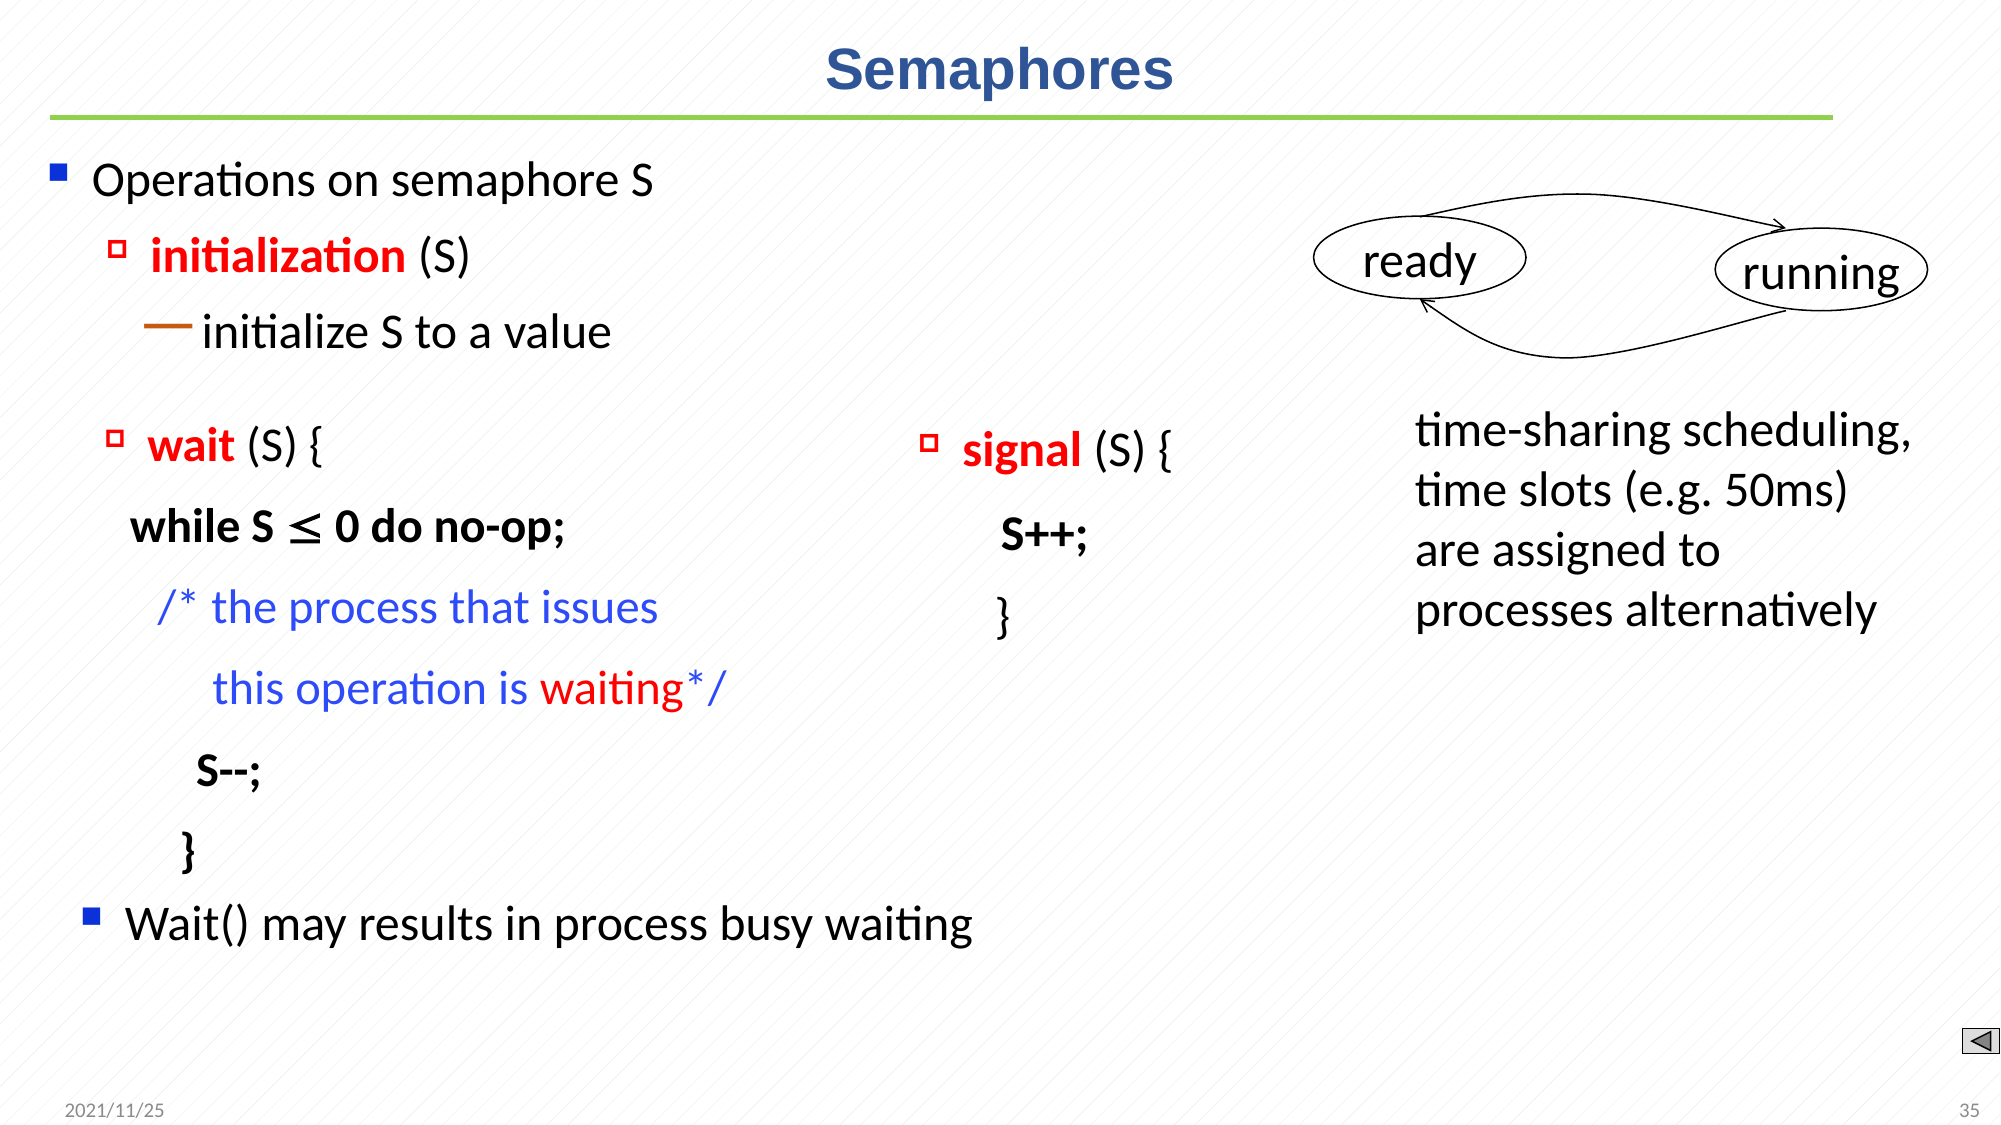

# Semaphores
Operations on semaphore S
initialization (S)
initialize S to a value

ready
running

time-sharing scheduling, time slots (e.g. 50ms) are assigned to processes alternatively
wait (S) {
		  while S ≤ 0 do no-op;
          /* the process that issues
               this operation is waiting*/
	        S--;
            }
signal (S) {
	       S++;
            }
Wait() may results in process busy waiting

35
2021/11/25